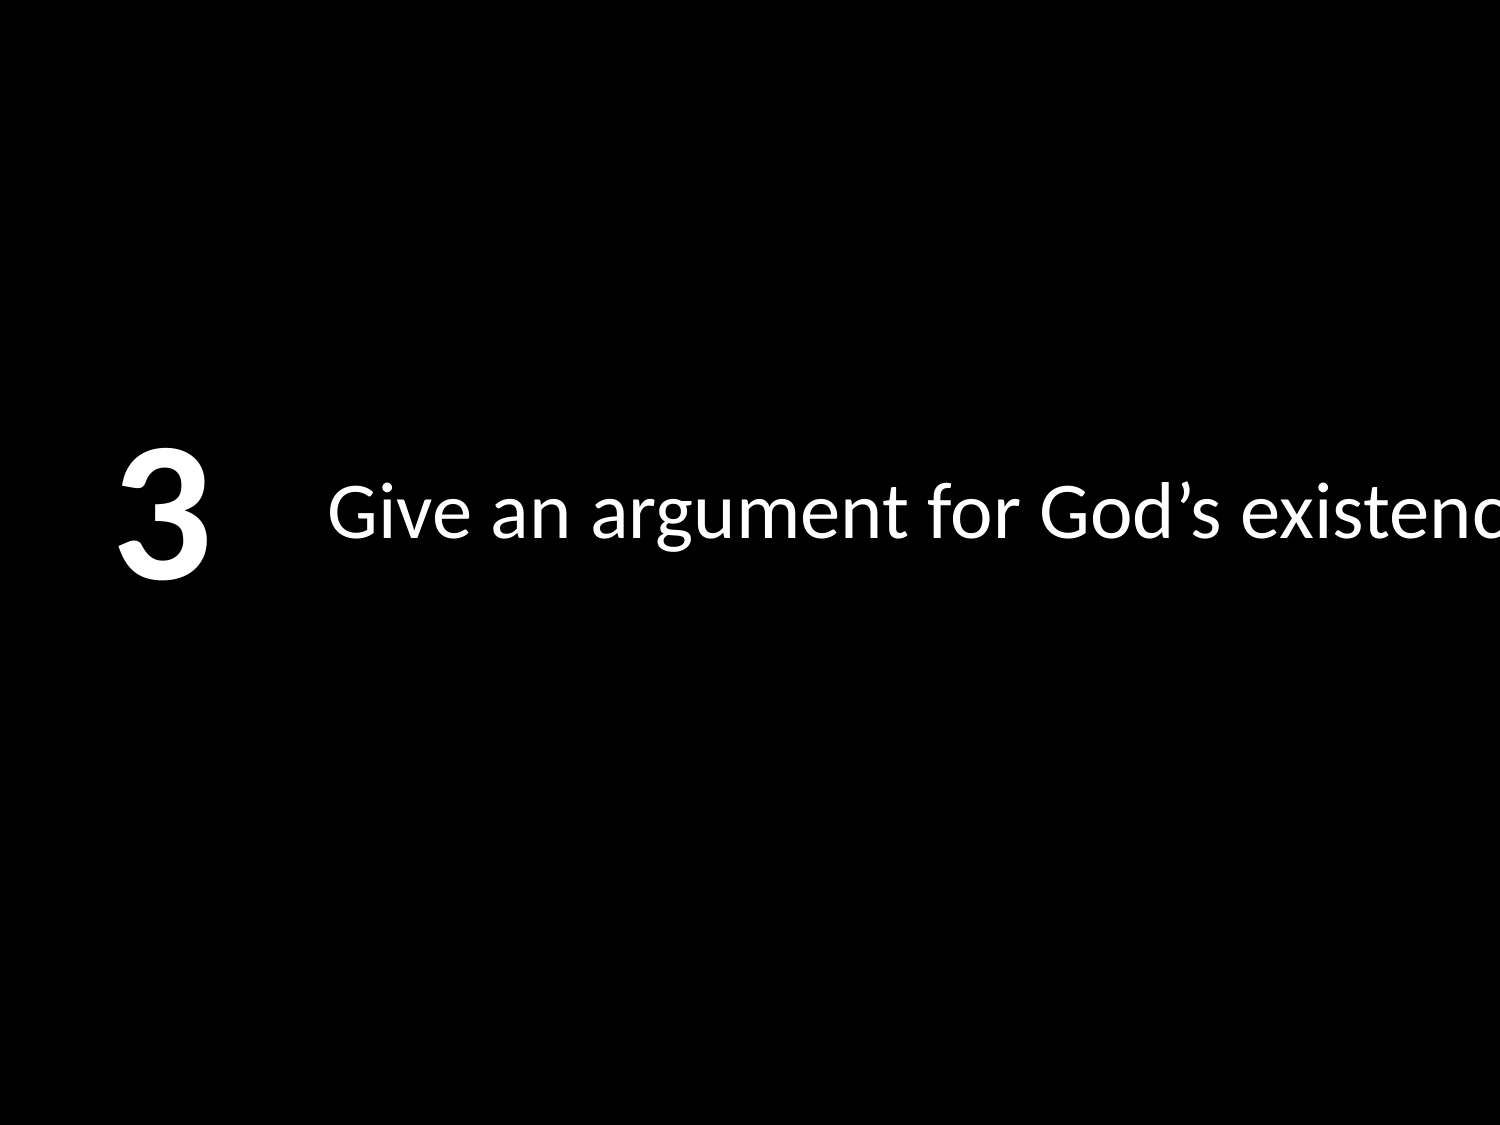

3
# Give an argument for God’s existence